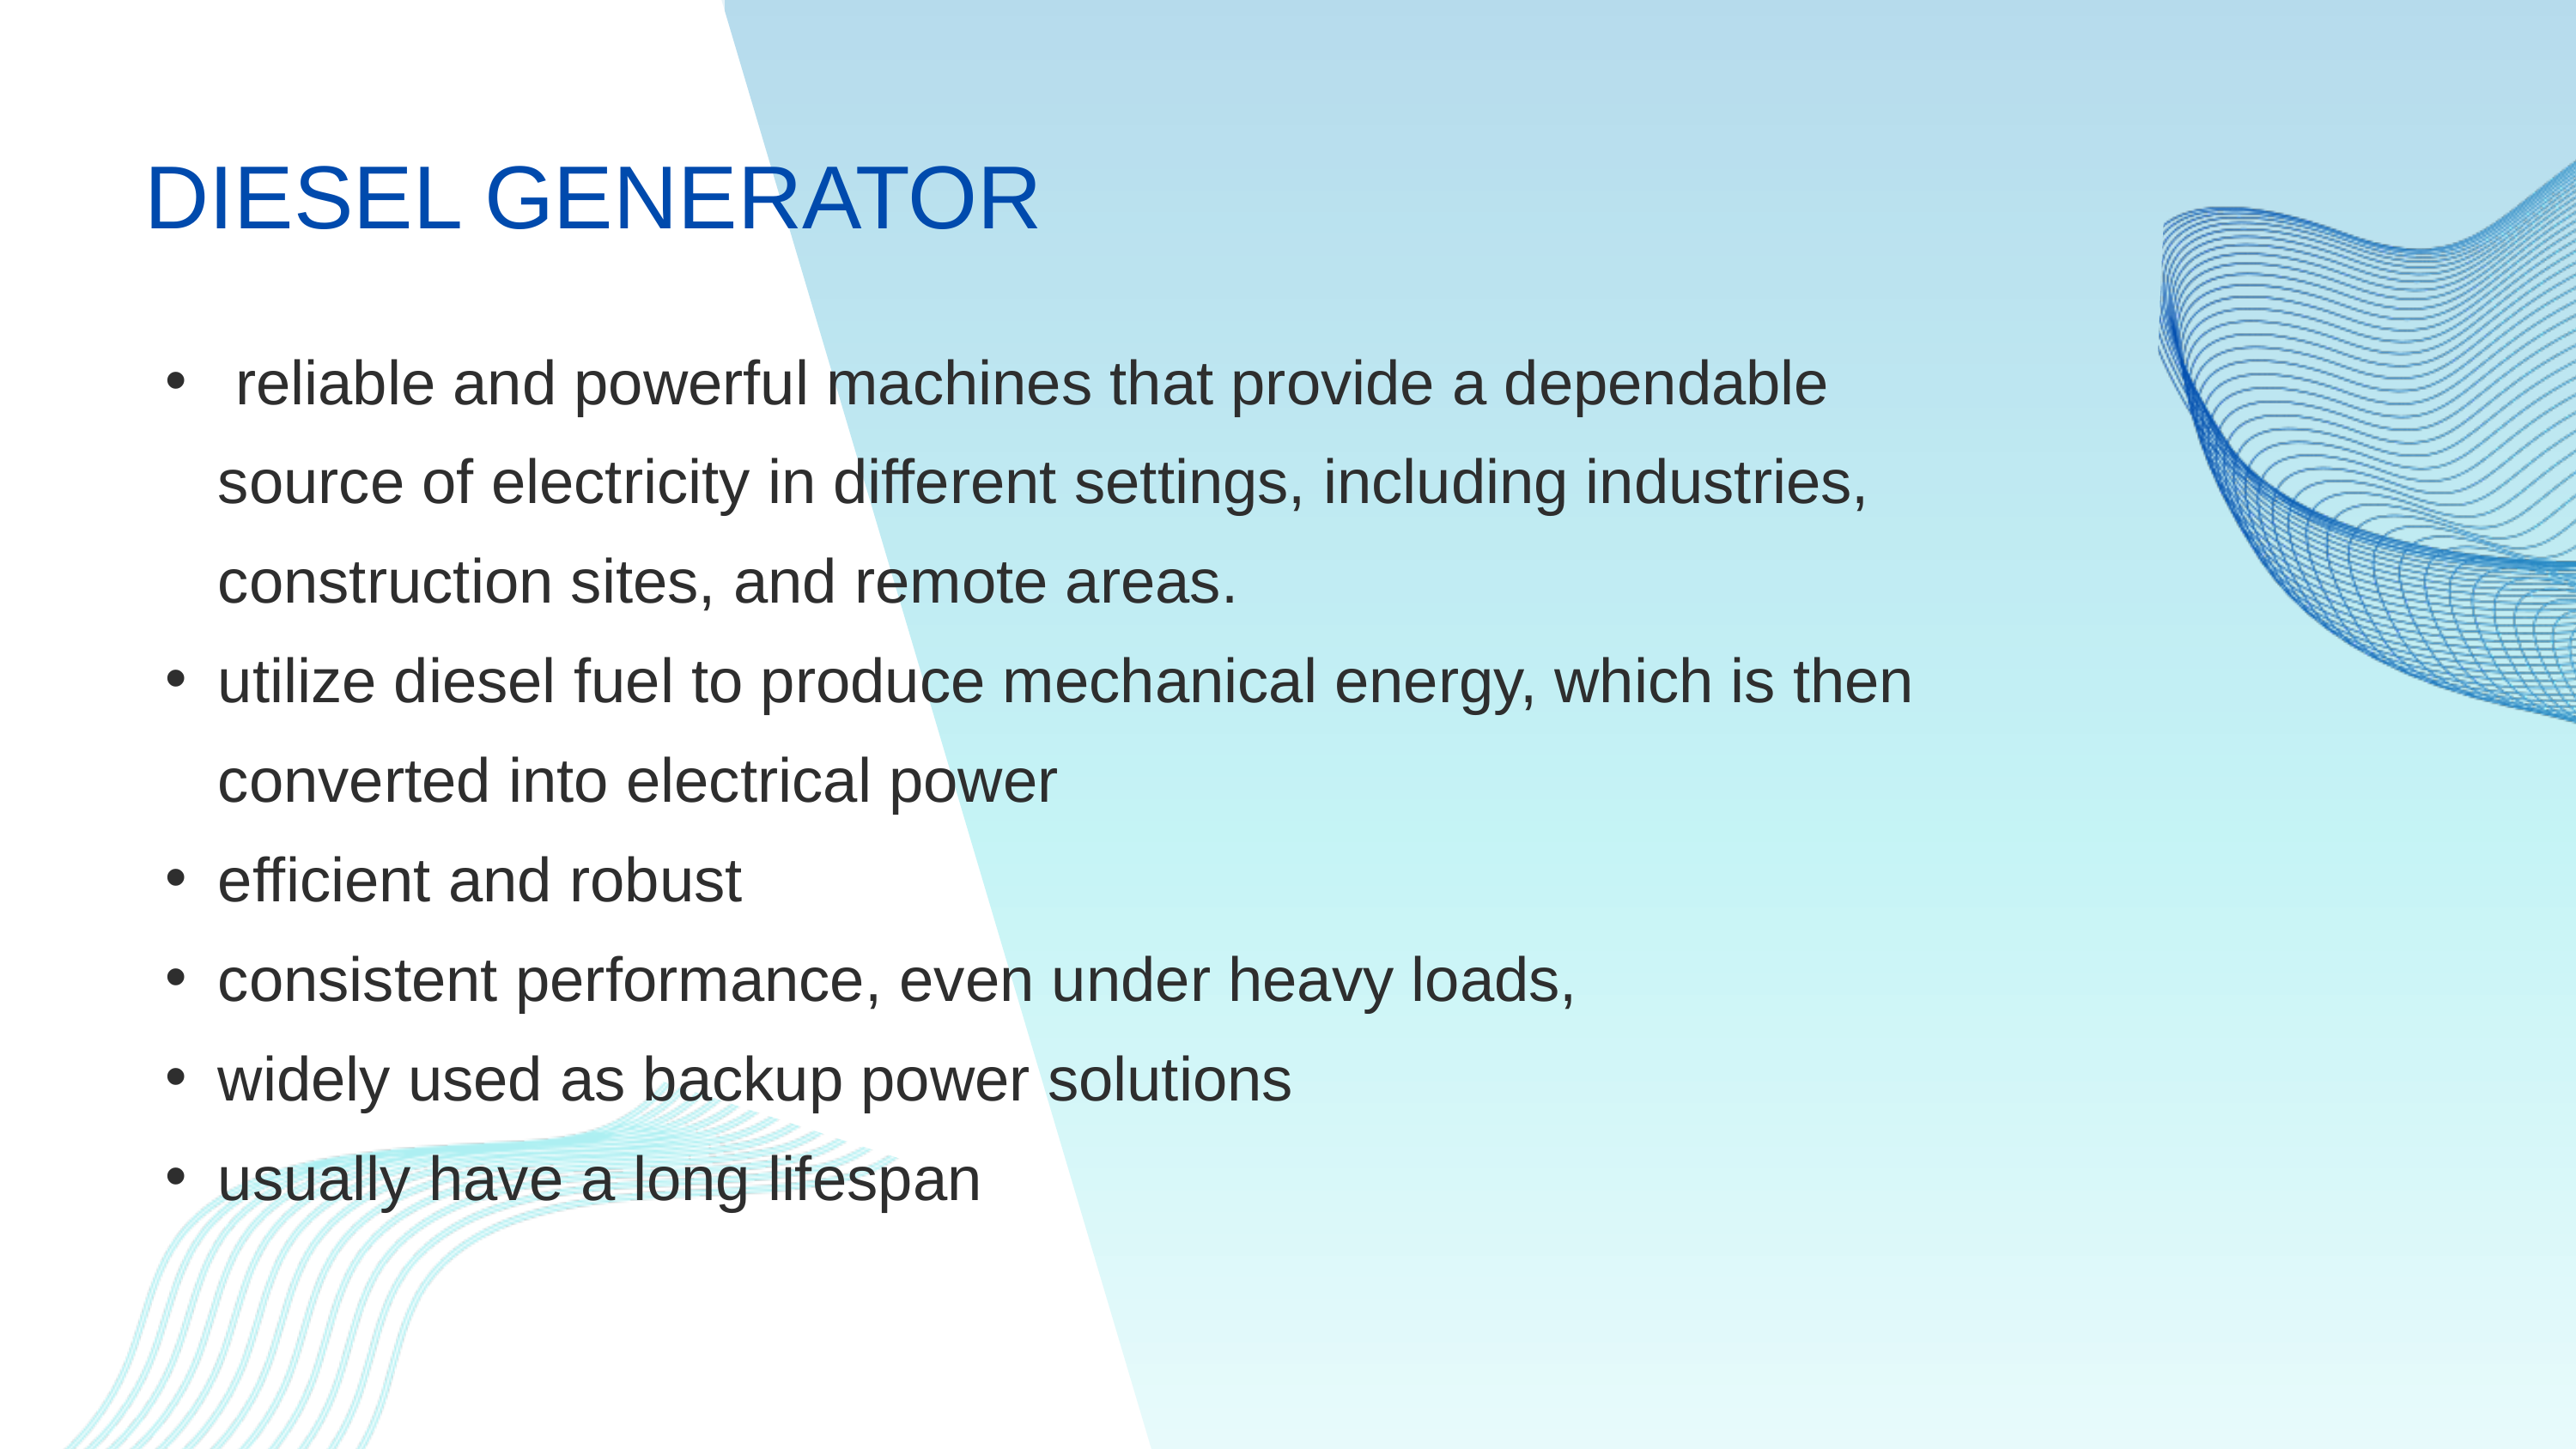

DIESEL GENERATOR
 reliable and powerful machines that provide a dependable source of electricity in different settings, including industries, construction sites, and remote areas.
utilize diesel fuel to produce mechanical energy, which is then converted into electrical power
efficient and robust
consistent performance, even under heavy loads,
widely used as backup power solutions
usually have a long lifespan